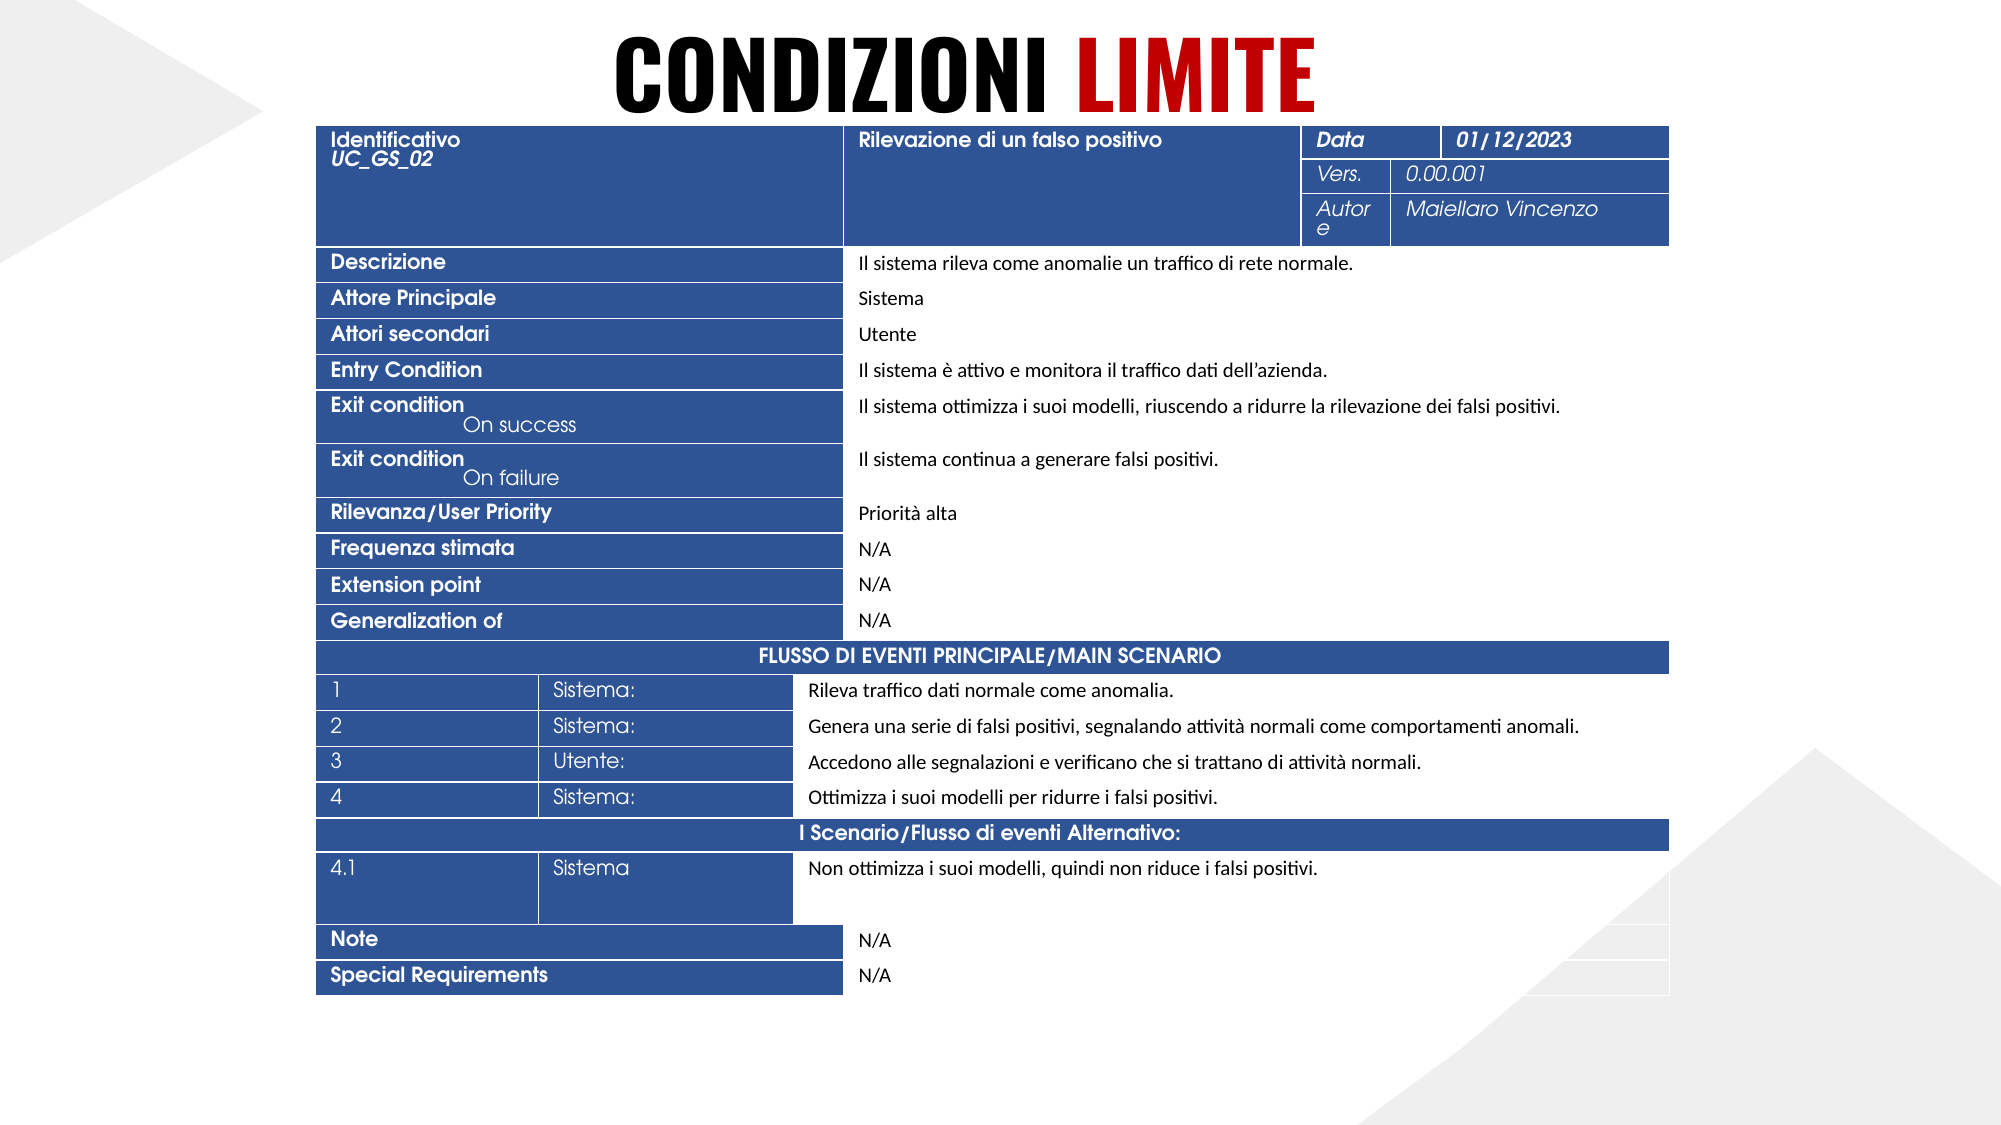

CONDIZIONI LIMITE
| Identificativo  UC\_GS\_02 |  |  | Rilevazione di un falso positivo | Data |  | 01/12/2023 |
| --- | --- | --- | --- | --- | --- | --- |
|  |  |  |  | Vers. | 0.00.001 |  |
|  |  |  |  | Autore | Maiellaro Vincenzo |  |
| Descrizione |  |  | Il sistema rileva come anomalie un traffico di rete normale. |  |  |  |
| Attore Principale |  |  | Sistema |  |  |  |
| Attori secondari |  |  | Utente |  |  |  |
| Entry Condition |  |  | Il sistema è attivo e monitora il traffico dati dell’azienda. |  |  |  |
| Exit condition                         On success |  |  | Il sistema ottimizza i suoi modelli, riuscendo a ridurre la rilevazione dei falsi positivi. |  |  |  |
| Exit condition                         On failure |  |  | Il sistema continua a generare falsi positivi. |  |  |  |
| Rilevanza/User Priority |  |  | Priorità alta |  |  |  |
| Frequenza stimata |  |  | N/A |  |  |  |
| Extension point |  |  | N/A |  |  |  |
| Generalization of |  |  | N/A |  |  |  |
| FLUSSO DI EVENTI PRINCIPALE/MAIN SCENARIO |  |  |  |  |  |  |
| 1 | Sistema: | Rileva traffico dati normale come anomalia. |  |  |  |  |
| 2 | Sistema: | Genera una serie di falsi positivi, segnalando attività normali come comportamenti anomali. |  |  |  |  |
| 3 | Utente: | Accedono alle segnalazioni e verificano che si trattano di attività normali. |  |  |  |  |
| 4 | Sistema: | Ottimizza i suoi modelli per ridurre i falsi positivi. |  |  |  |  |
| I Scenario/Flusso di eventi Alternativo: |  |  |  |  |  |  |
| 4.1 | Sistema | Non ottimizza i suoi modelli, quindi non riduce i falsi positivi. |  |  |  |  |
| Note |  |  | N/A |  |  |  |
| Special Requirements |  |  | N/A |  |  |  |